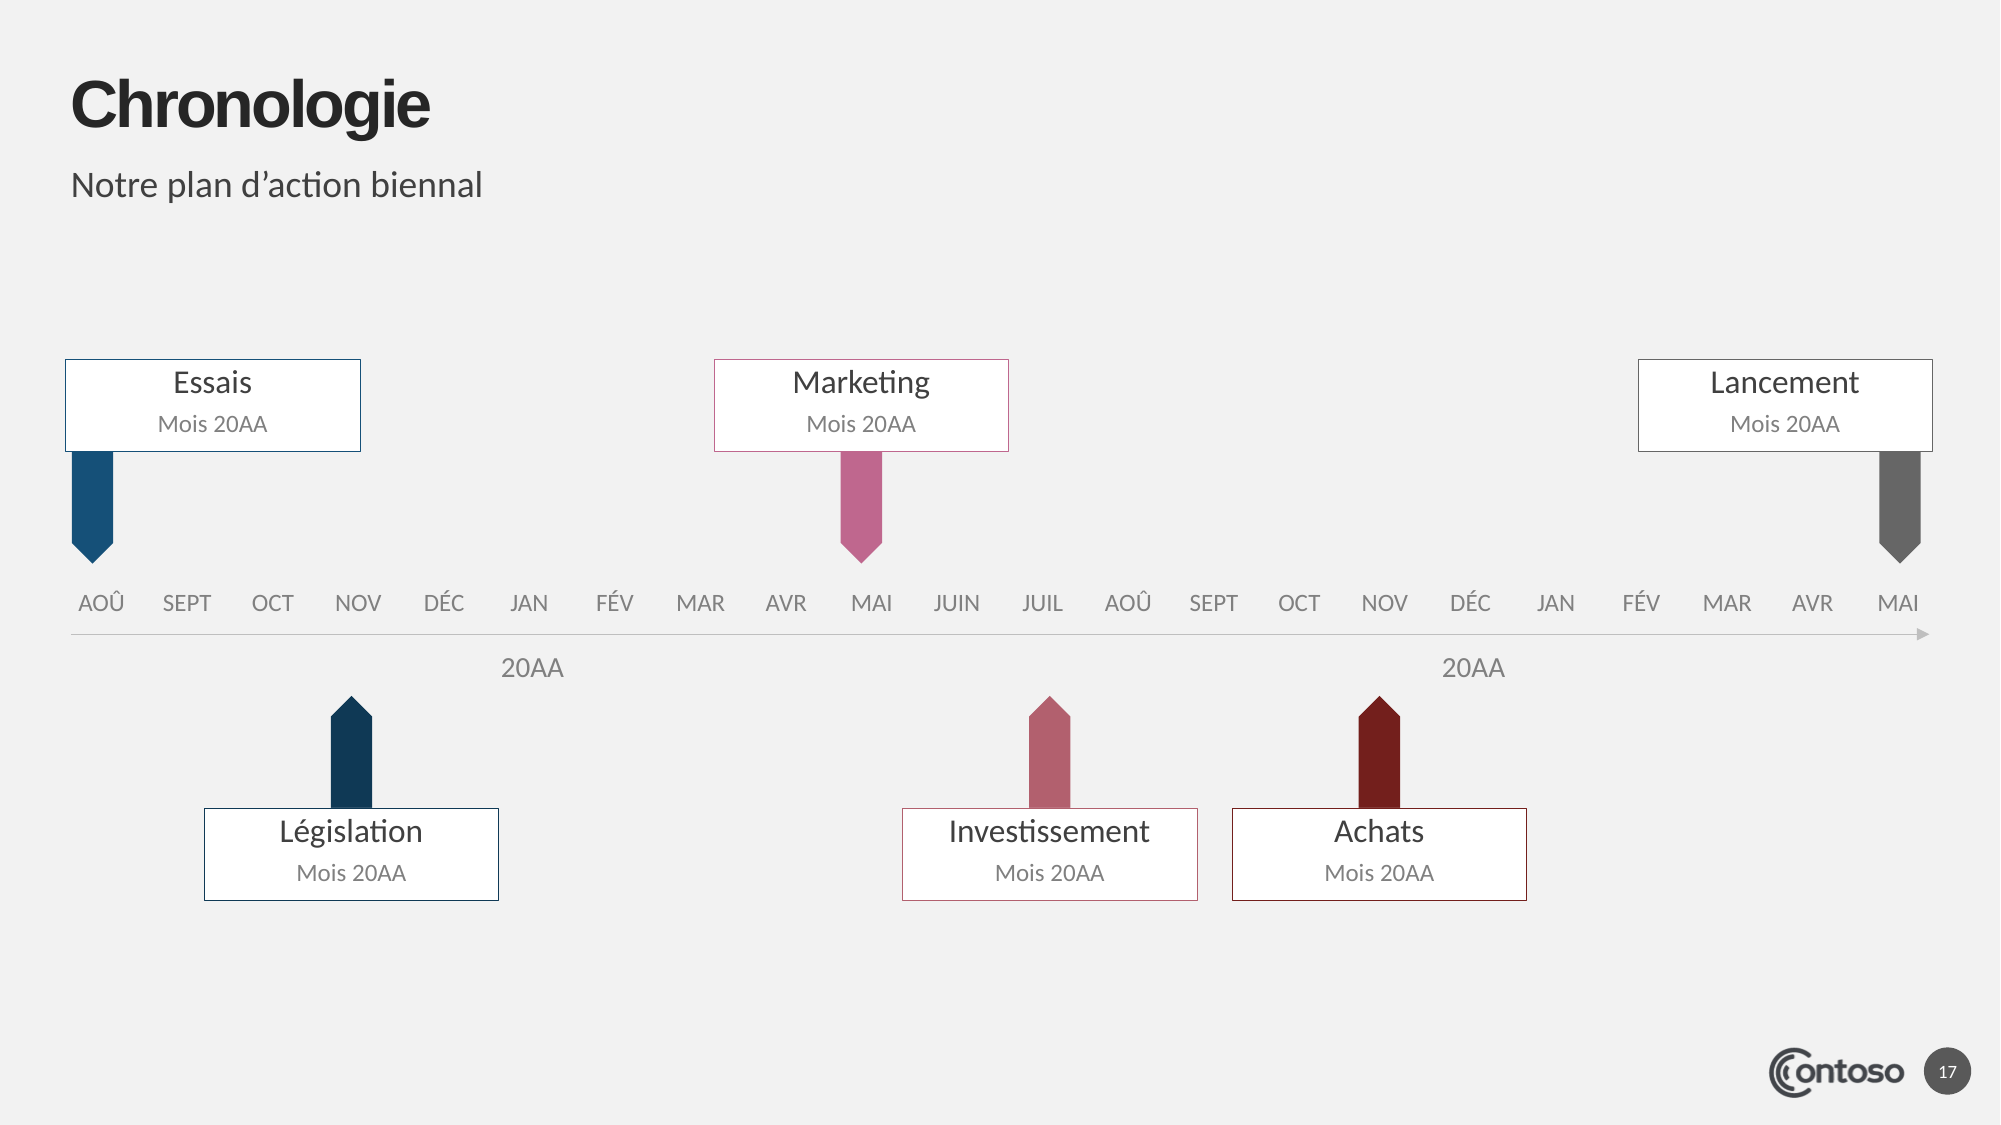

# Chronologie
Notre plan d’action biennal
Essais
Marketing
Lancement
Mois 20AA
Mois 20AA
Mois 20AA

AOÛ
SEPT
OCT
NOV
DÉC
JAN
FÉV
MAR
AVR
MAI
JUIN
JUIL
AOÛ
SEPT
OCT
NOV
DÉC
JAN
FÉV
MAR
AVR
MAI
20AA
20AA

Législation
Investissement
Achats
Mois 20AA
Mois 20AA
Mois 20AA
17